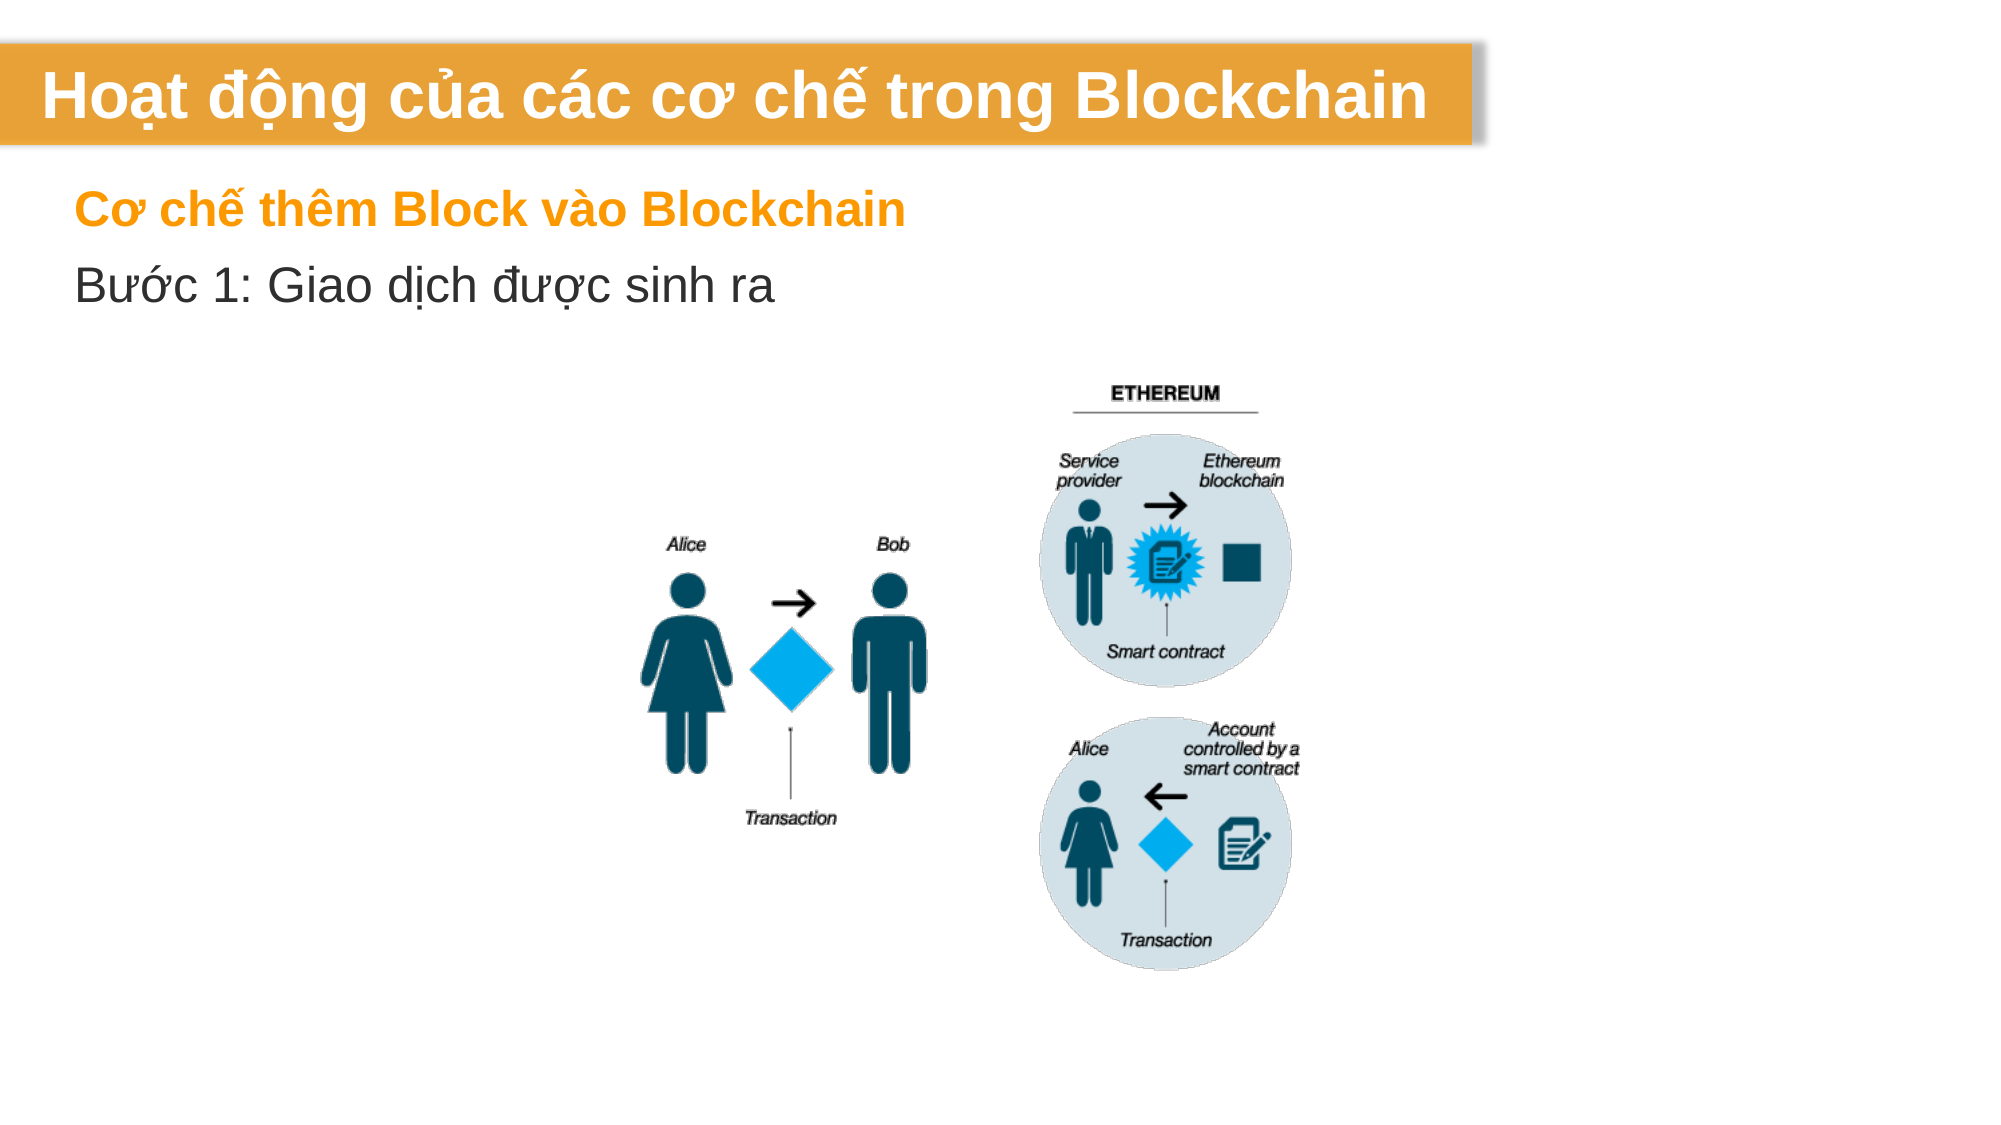

# Hoạt động của các cơ chế trong Blockchain
Cơ chế thêm Block vào Blockchain
Bước 1: Giao dịch được sinh ra